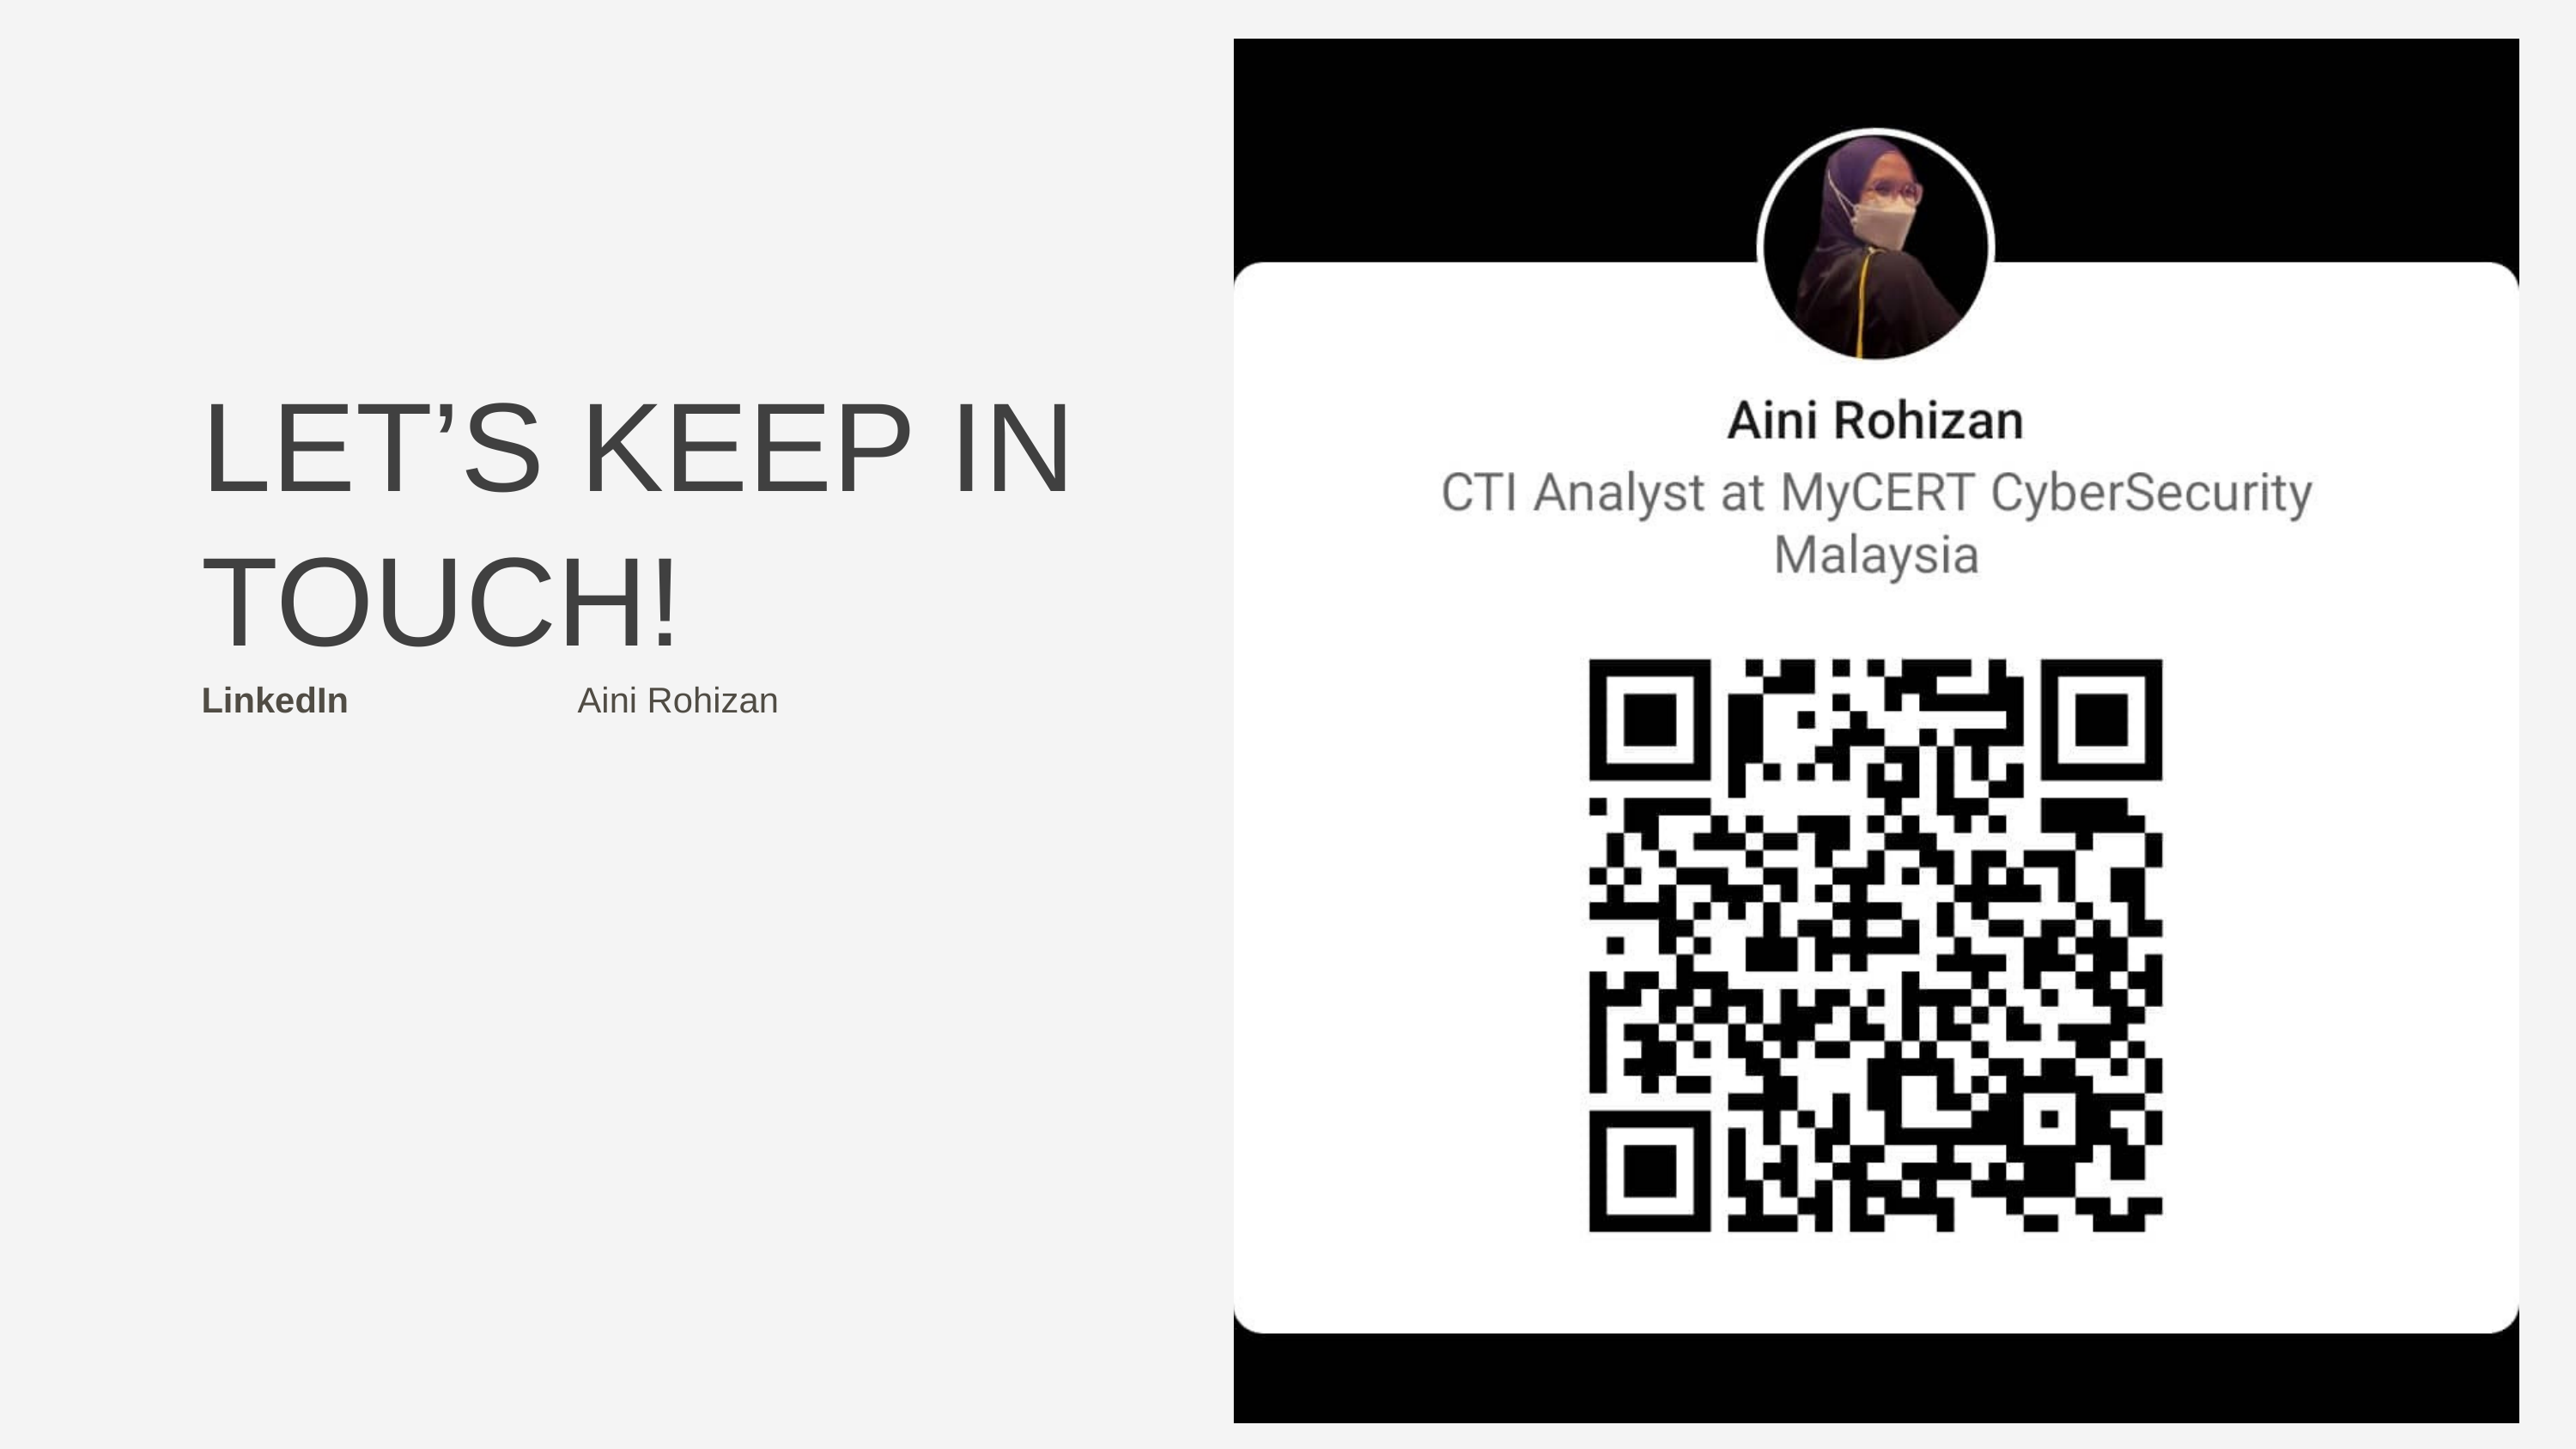

LET’S KEEP IN TOUCH!
LinkedIn
Aini Rohizan